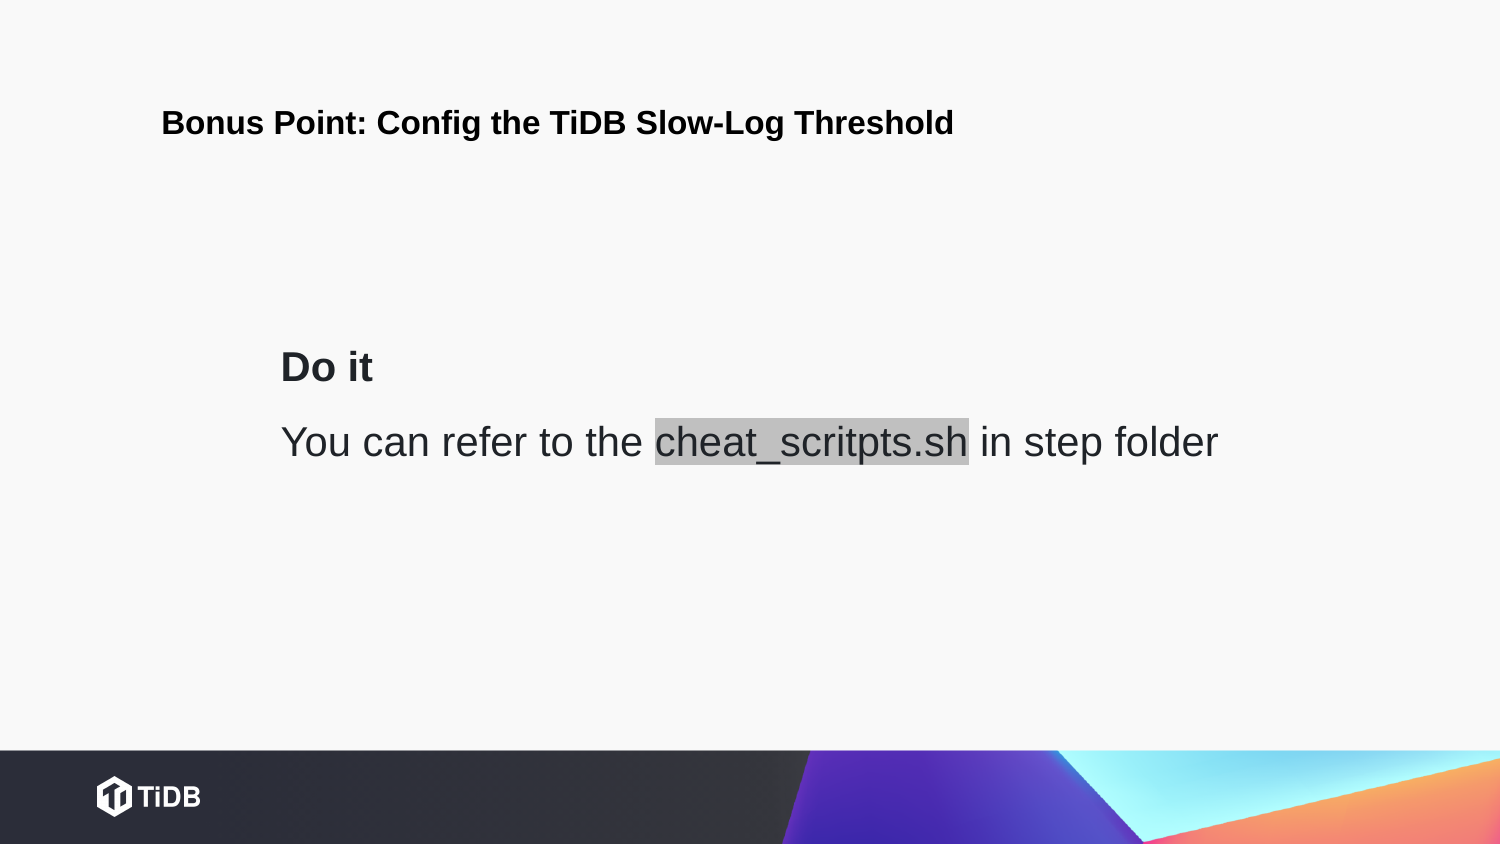

Bonus Point: Config the TiDB Slow-Log Threshold
Do it
You can refer to the cheat_scritpts.sh in step folder